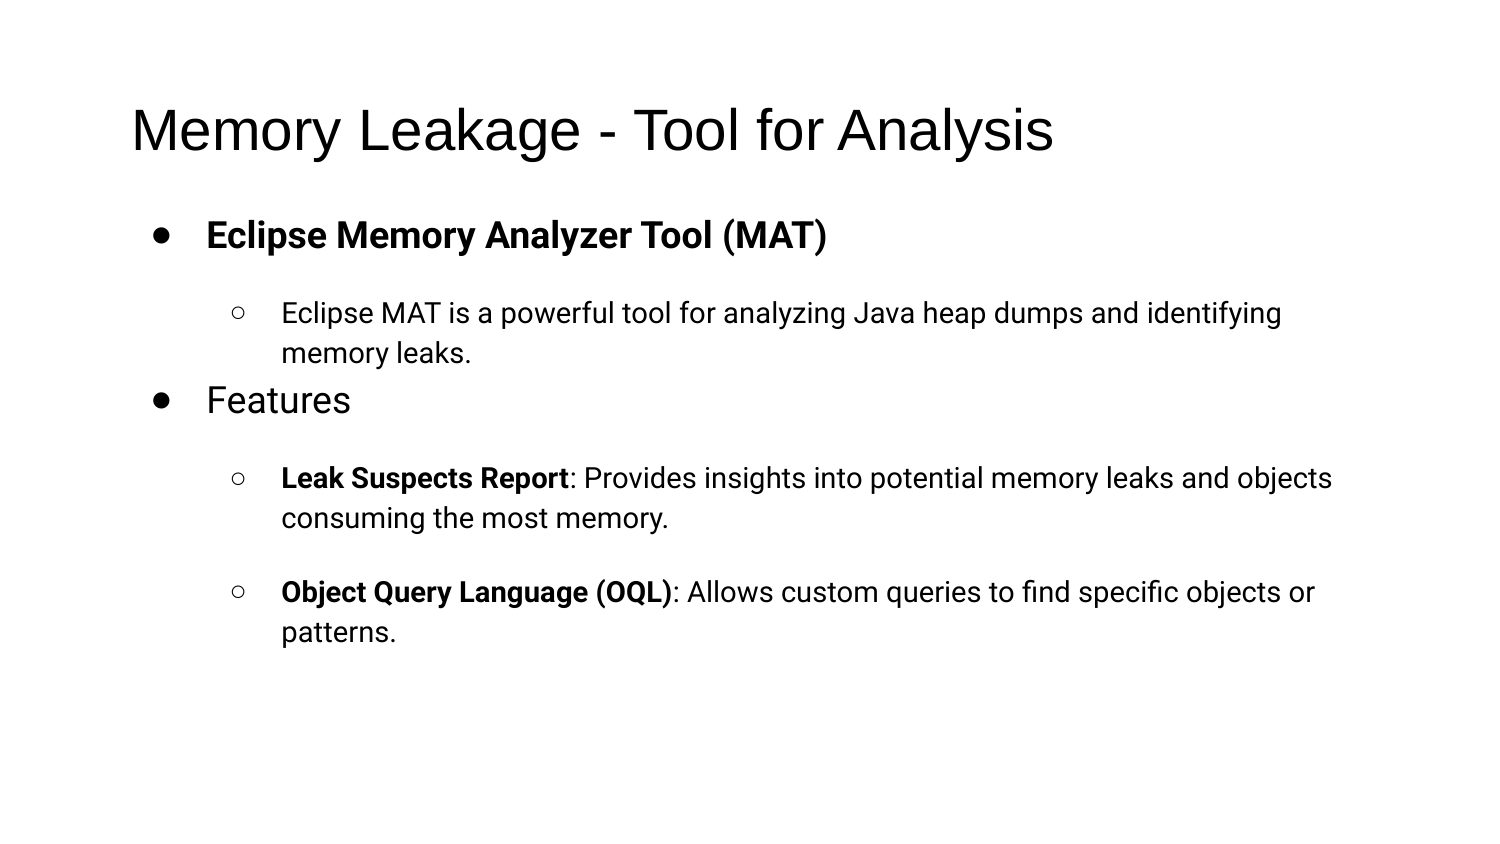

# Memory Leakage - Tool for Analysis
Eclipse Memory Analyzer Tool (MAT)
Eclipse MAT is a powerful tool for analyzing Java heap dumps and identifying memory leaks.
Features
Leak Suspects Report: Provides insights into potential memory leaks and objects consuming the most memory.
Object Query Language (OQL): Allows custom queries to find specific objects or patterns.